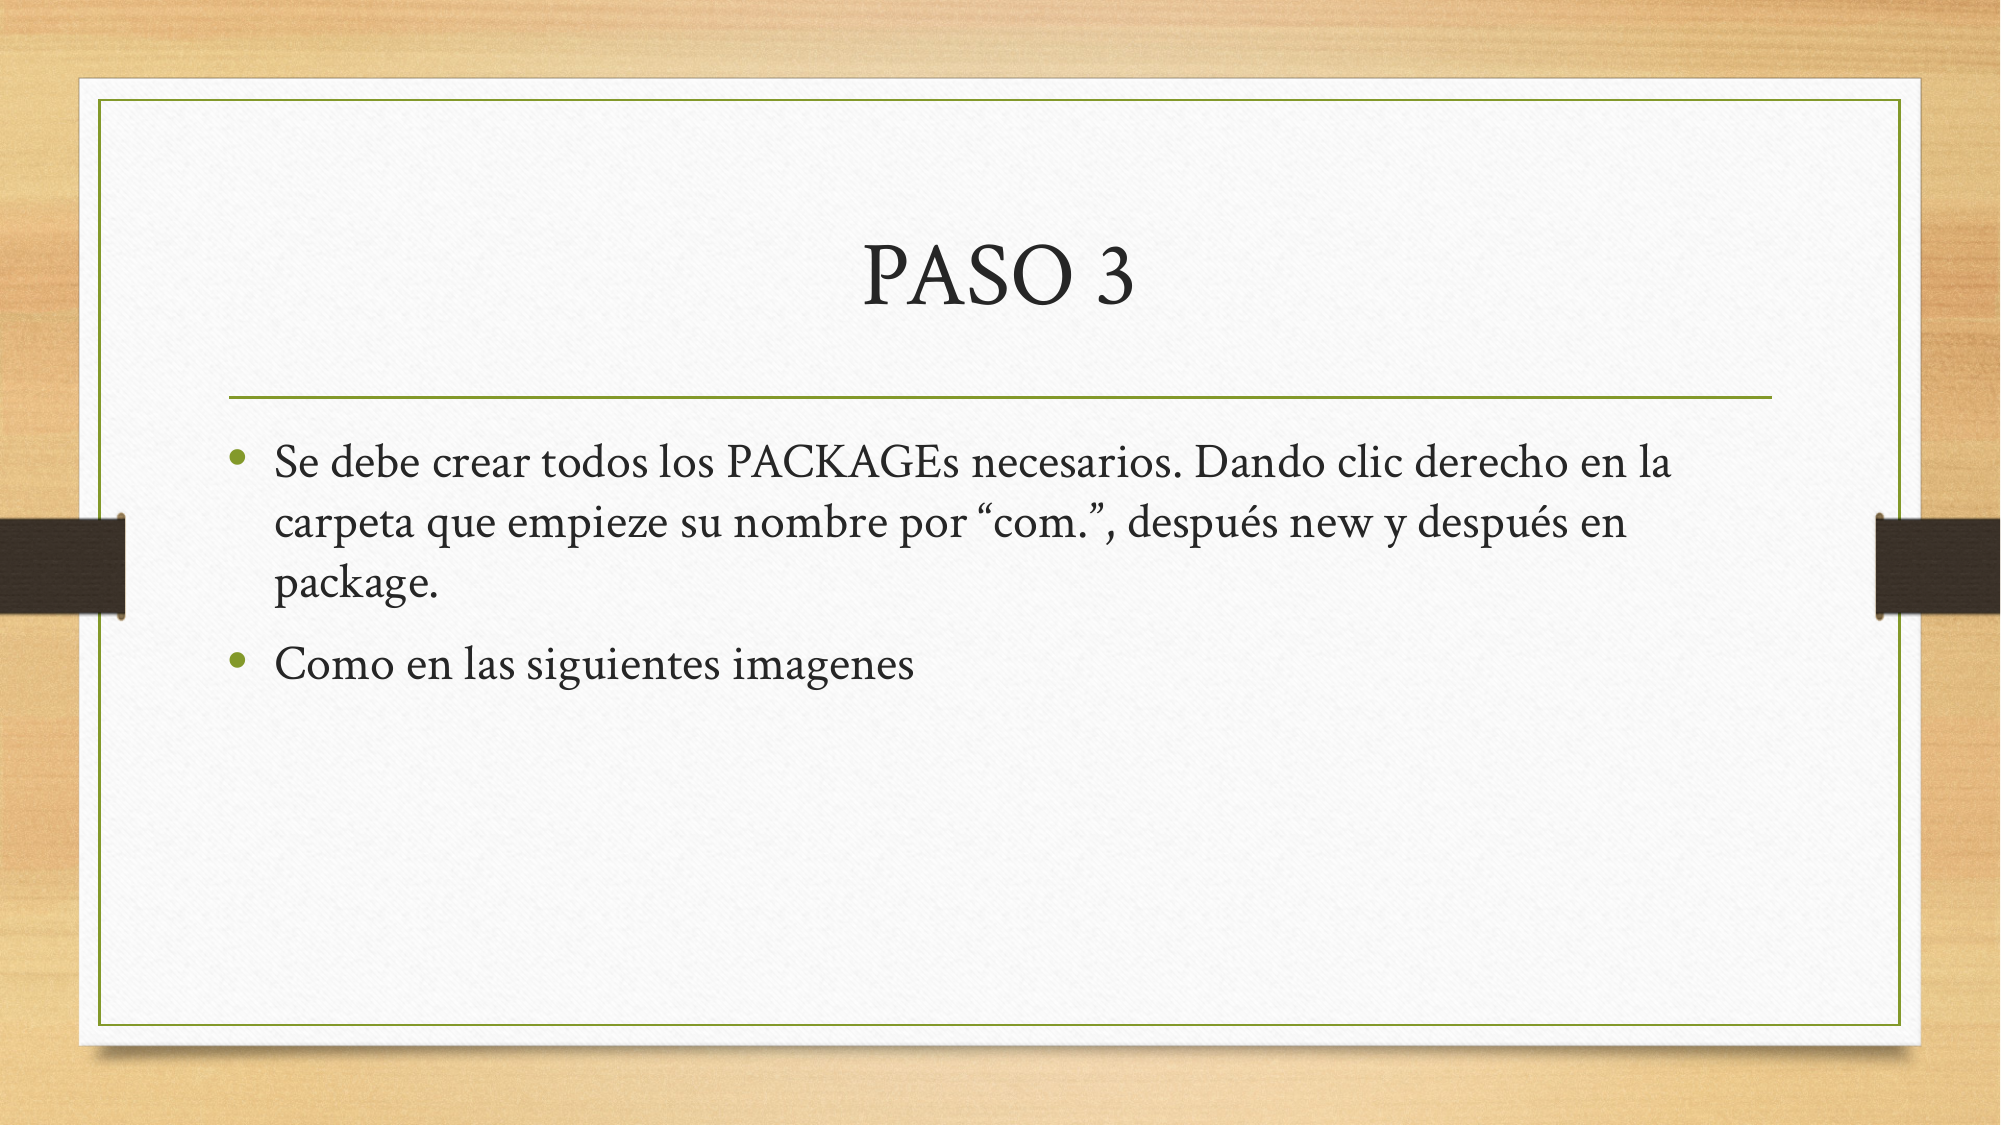

# PASO 3
Se debe crear todos los PACKAGEs necesarios. Dando clic derecho en la carpeta que empieze su nombre por “com.”, después new y después en package.
Como en las siguientes imagenes